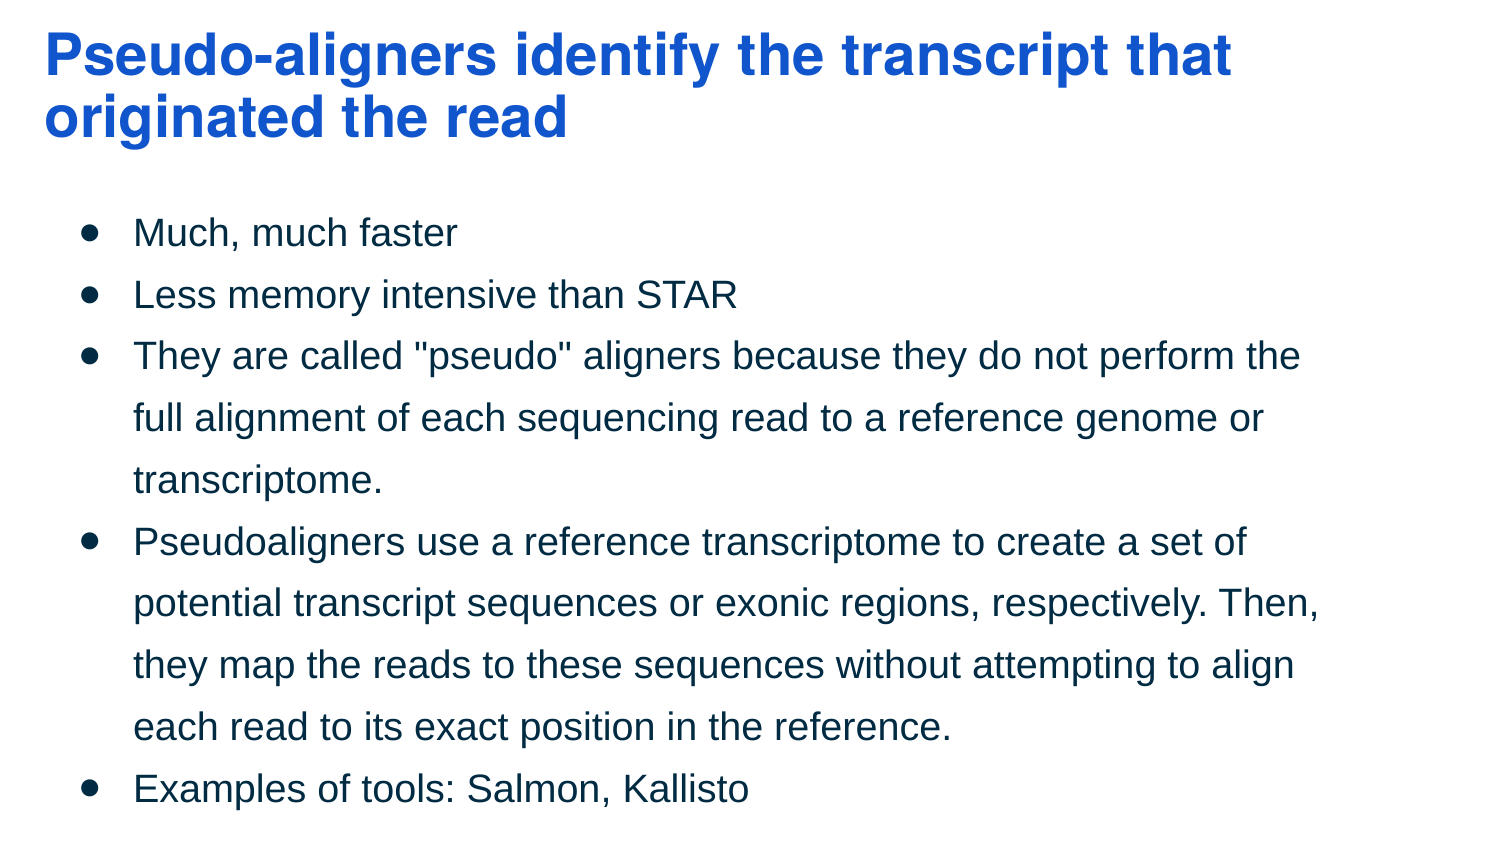

Pseudo-aligners identify the transcript that originated the read
Much, much faster
Less memory intensive than STAR
They are called "pseudo" aligners because they do not perform the full alignment of each sequencing read to a reference genome or transcriptome.
Pseudoaligners use a reference transcriptome to create a set of potential transcript sequences or exonic regions, respectively. Then, they map the reads to these sequences without attempting to align each read to its exact position in the reference.
Examples of tools: Salmon, Kallisto